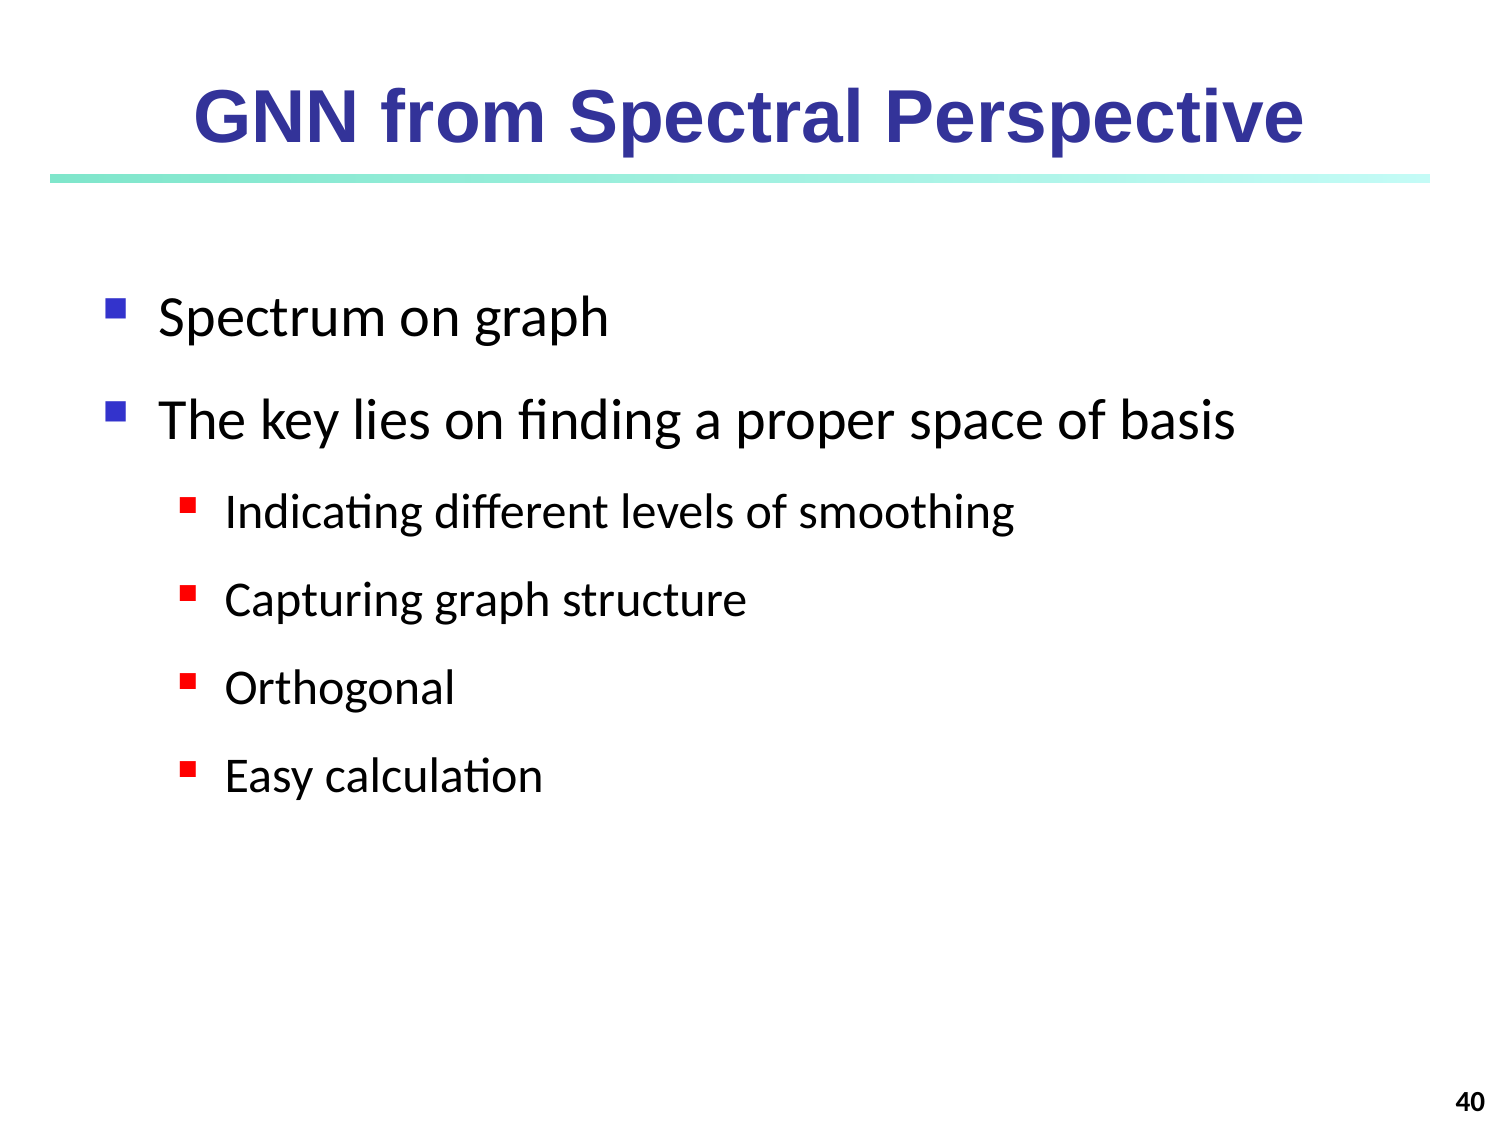

# GNN from Spectral Perspective
Spectrum on graph
The key lies on finding a proper space of basis
Indicating different levels of smoothing
Capturing graph structure
Orthogonal
Easy calculation

40